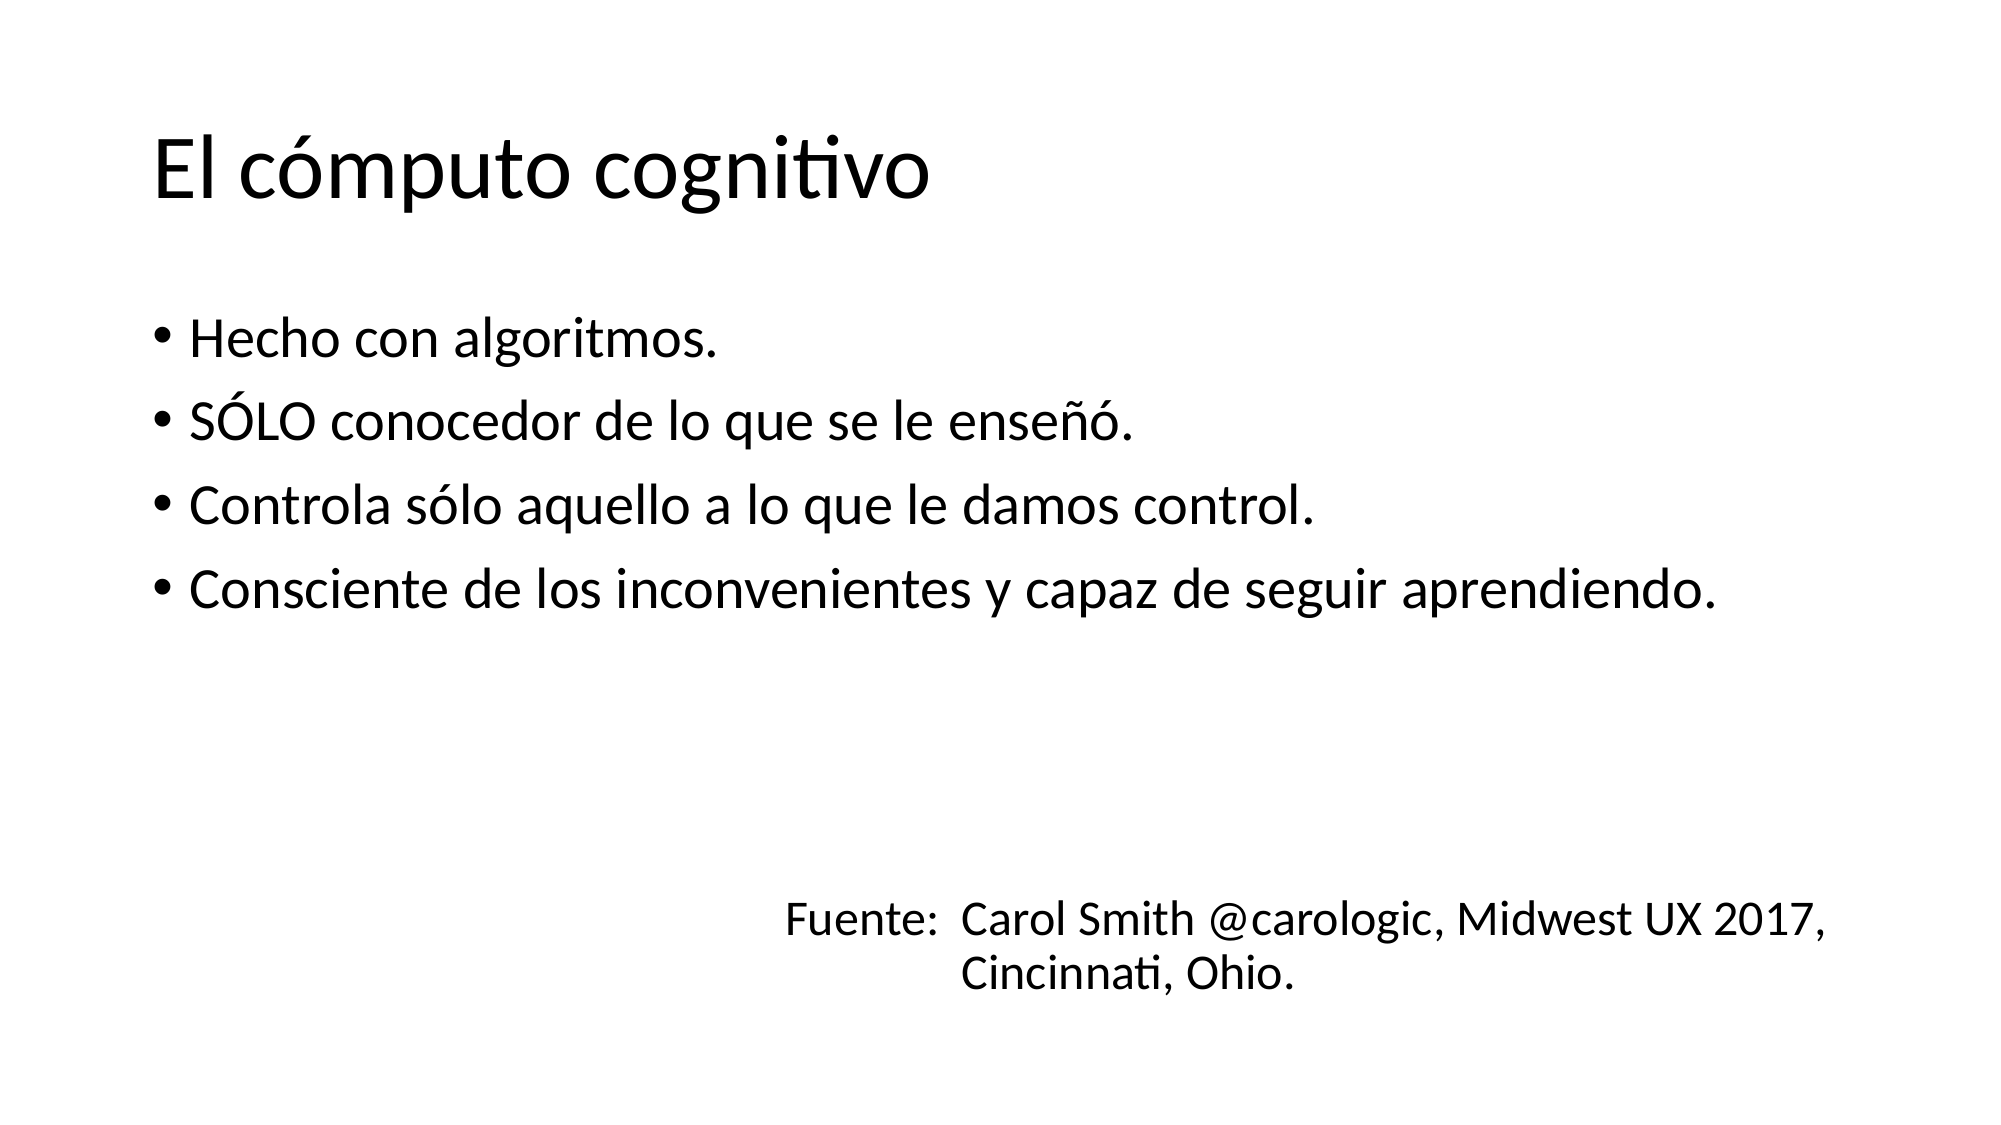

# El cómputo cognitivo
Hecho con algoritmos.
SÓLO conocedor de lo que se le enseñó.
Controla sólo aquello a lo que le damos control.
Consciente de los inconvenientes y capaz de seguir aprendiendo.

Fuente:	Carol Smith @carologic, Midwest UX 2017, Cincinnati, Ohio.